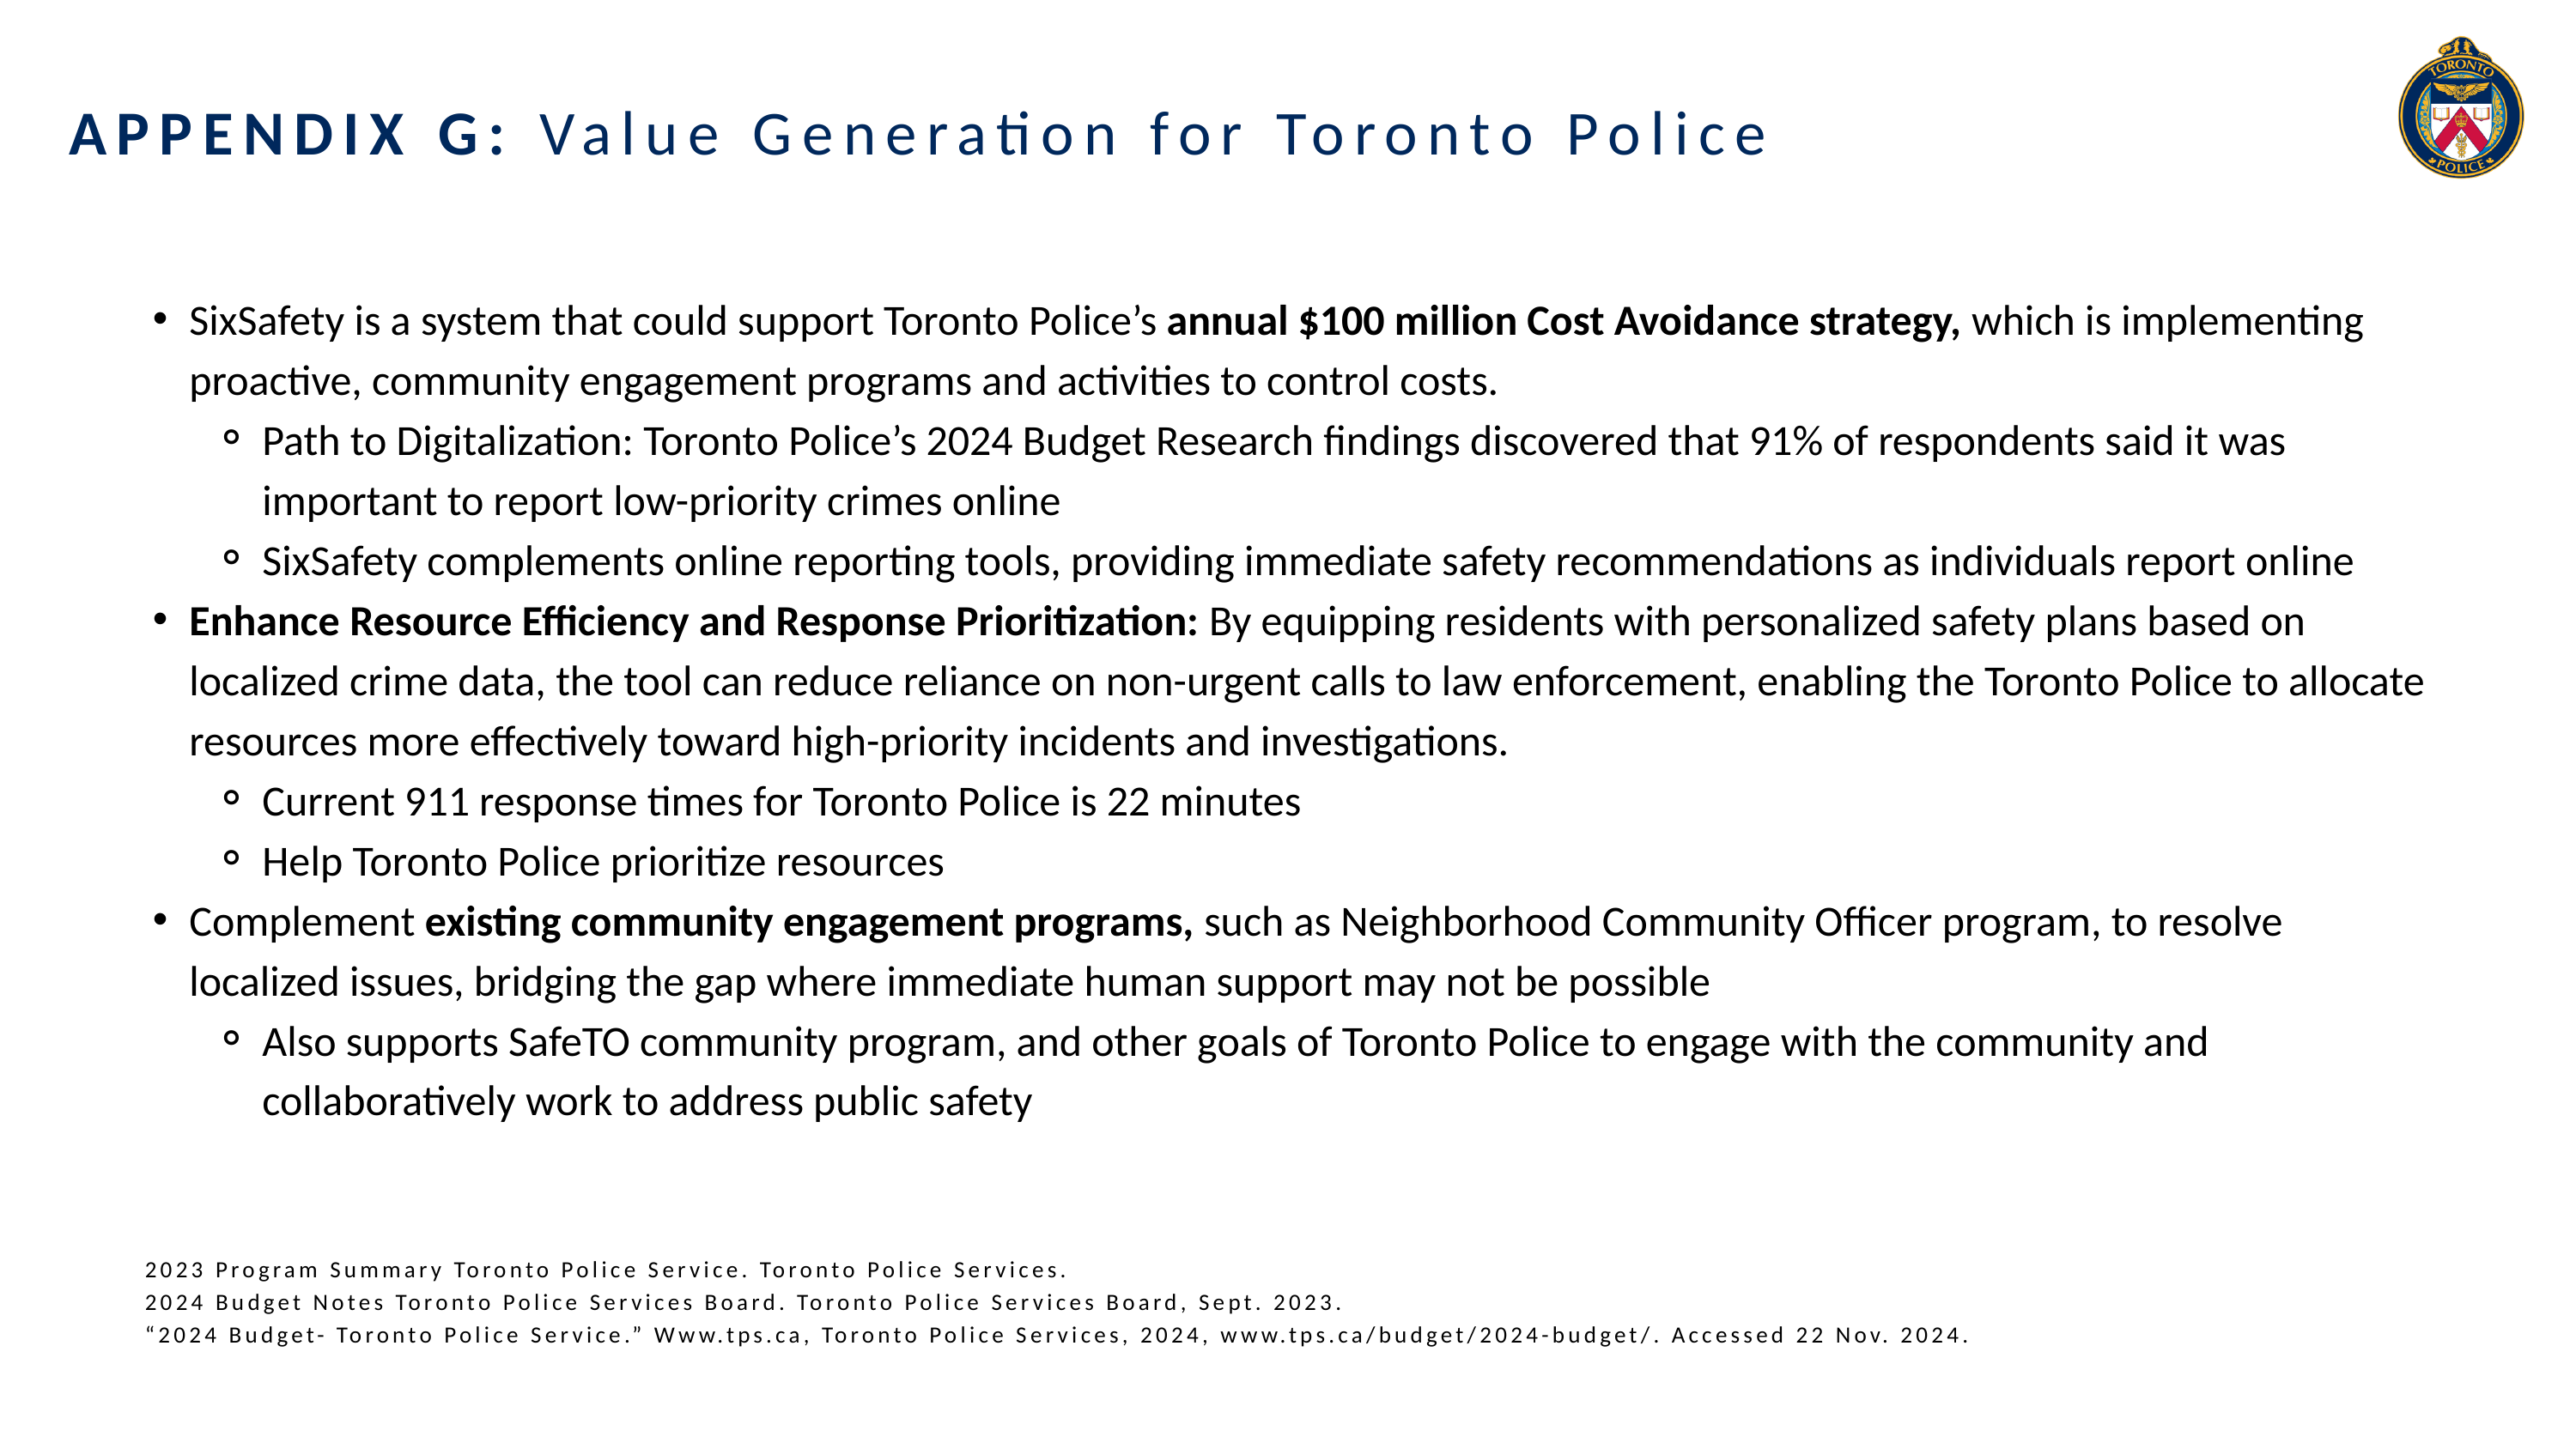

APPENDIX G: Value Generation for Toronto Police
SixSafety is a system that could support Toronto Police’s annual $100 million Cost Avoidance strategy, which is implementing proactive, community engagement programs and activities to control costs.
Path to Digitalization: Toronto Police’s 2024 Budget Research findings discovered that 91% of respondents said it was important to report low-priority crimes online
SixSafety complements online reporting tools, providing immediate safety recommendations as individuals report online
Enhance Resource Efficiency and Response Prioritization: By equipping residents with personalized safety plans based on localized crime data, the tool can reduce reliance on non-urgent calls to law enforcement, enabling the Toronto Police to allocate resources more effectively toward high-priority incidents and investigations.
Current 911 response times for Toronto Police is 22 minutes
Help Toronto Police prioritize resources
Complement existing community engagement programs, such as Neighborhood Community Officer program, to resolve localized issues, bridging the gap where immediate human support may not be possible
Also supports SafeTO community program, and other goals of Toronto Police to engage with the community and collaboratively work to address public safety

2023 Program Summary Toronto Police Service. Toronto Police Services.
2024 Budget Notes Toronto Police Services Board. Toronto Police Services Board, Sept. 2023.
“2024 Budget- Toronto Police Service.” Www.tps.ca, Toronto Police Services, 2024, www.tps.ca/budget/2024-budget/. Accessed 22 Nov. 2024.